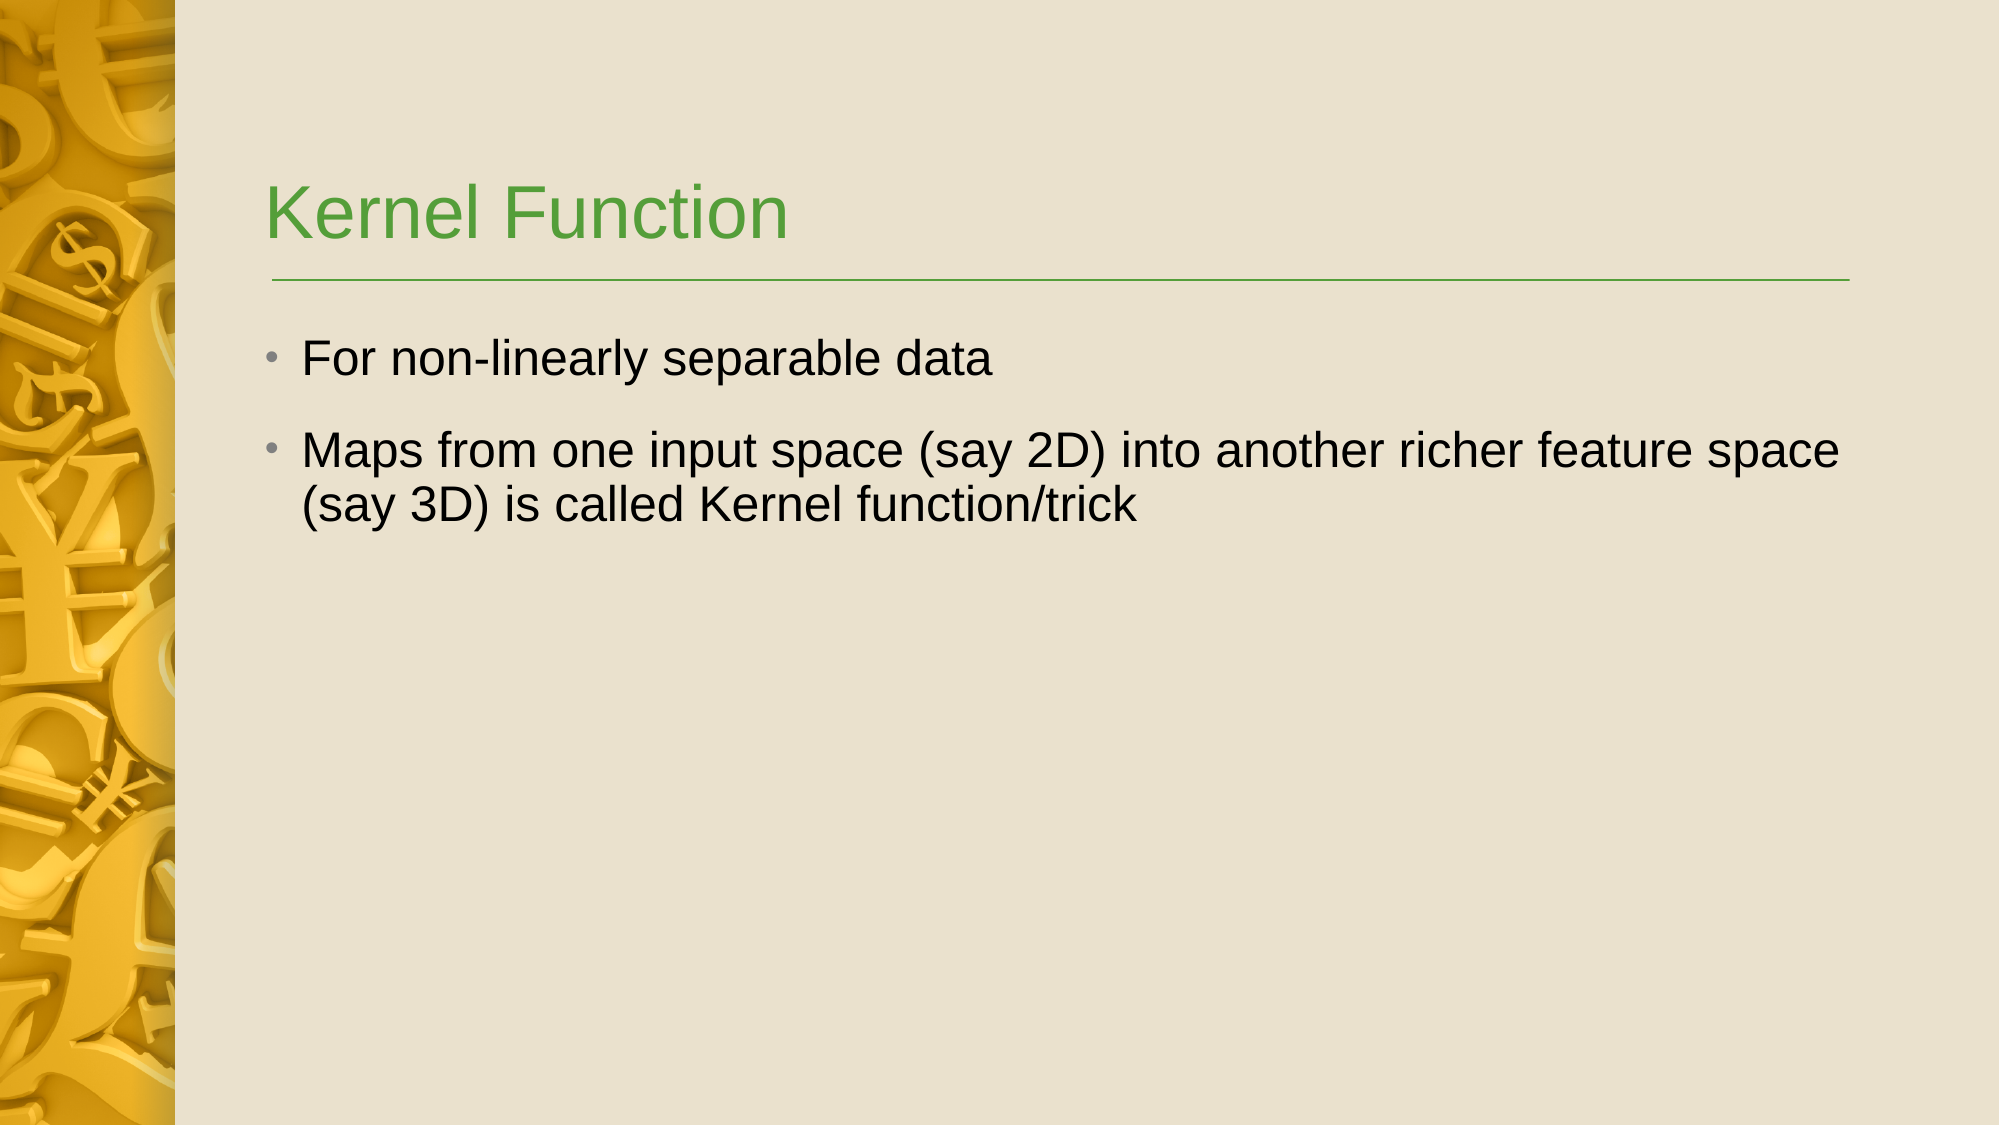

# Kernel Function
For non-linearly separable data
Maps from one input space (say 2D) into another richer feature space (say 3D) is called Kernel function/trick